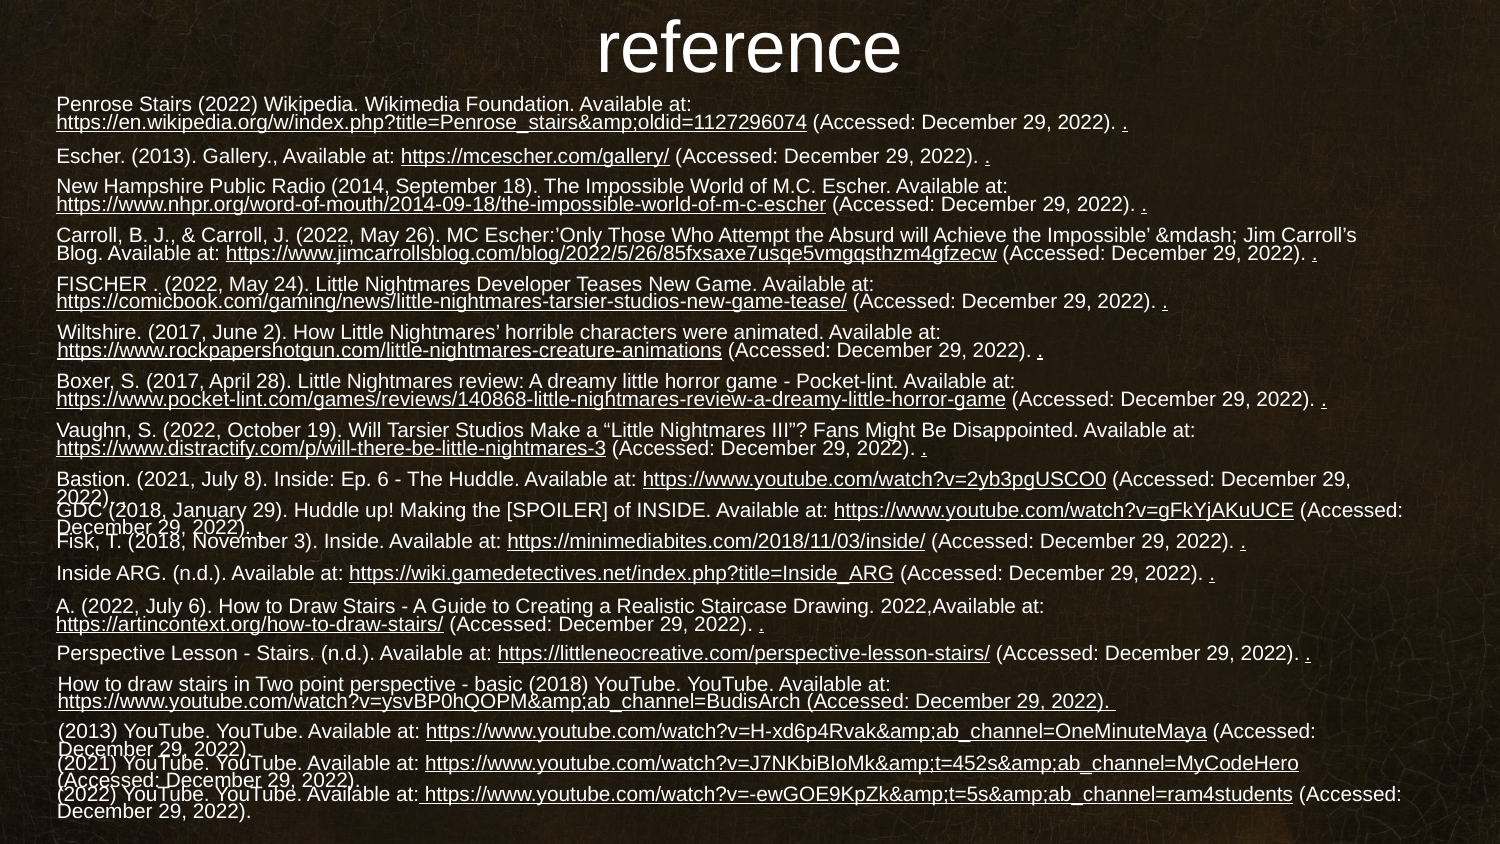

reference
Penrose Stairs (2022) Wikipedia. Wikimedia Foundation. Available at: https://en.wikipedia.org/w/index.php?title=Penrose_stairs&amp;oldid=1127296074 (Accessed: December 29, 2022). .
Escher. (2013). Gallery., Available at: https://mcescher.com/gallery/ (Accessed: December 29, 2022). .

New Hampshire Public Radio (2014, September 18). The Impossible World of M.C. Escher. Available at: https://www.nhpr.org/word-of-mouth/2014-09-18/the-impossible-world-of-m-c-escher (Accessed: December 29, 2022). .

Carroll, B. J., & Carroll, J. (2022, May 26). MC Escher:’Only Those Who Attempt the Absurd will Achieve the Impossible’ &mdash; Jim Carroll’s Blog. Available at: https://www.jimcarrollsblog.com/blog/2022/5/26/85fxsaxe7usqe5vmgqsthzm4gfzecw (Accessed: December 29, 2022). .

FISCHER . (2022, May 24). Little Nightmares Developer Teases New Game. Available at: https://comicbook.com/gaming/news/little-nightmares-tarsier-studios-new-game-tease/ (Accessed: December 29, 2022). .

Wiltshire. (2017, June 2). How Little Nightmares’ horrible characters were animated. Available at: https://www.rockpapershotgun.com/little-nightmares-creature-animations (Accessed: December 29, 2022). .

Boxer, S. (2017, April 28). Little Nightmares review: A dreamy little horror game - Pocket-lint. Available at: https://www.pocket-lint.com/games/reviews/140868-little-nightmares-review-a-dreamy-little-horror-game (Accessed: December 29, 2022). .

Vaughn, S. (2022, October 19). Will Tarsier Studios Make a “Little Nightmares III”? Fans Might Be Disappointed. Available at: https://www.distractify.com/p/will-there-be-little-nightmares-3 (Accessed: December 29, 2022). .

Bastion. (2021, July 8). Inside: Ep. 6 - The Huddle. Available at: https://www.youtube.com/watch?v=2yb3pgUSCO0 (Accessed: December 29, 2022). .

GDC (2018, January 29). Huddle up! Making the [SPOILER] of INSIDE. Available at: https://www.youtube.com/watch?v=gFkYjAKuUCE (Accessed: December 29, 2022). .

Fisk, T. (2018, November 3). Inside. Available at: https://minimediabites.com/2018/11/03/inside/ (Accessed: December 29, 2022). .

Inside ARG. (n.d.). Available at: https://wiki.gamedetectives.net/index.php?title=Inside_ARG (Accessed: December 29, 2022). .

A. (2022, July 6). How to Draw Stairs - A Guide to Creating a Realistic Staircase Drawing. 2022,Available at: https://artincontext.org/how-to-draw-stairs/ (Accessed: December 29, 2022). .

Perspective Lesson - Stairs. (n.d.). Available at: https://littleneocreative.com/perspective-lesson-stairs/ (Accessed: December 29, 2022). .

How to draw stairs in Two point perspective - basic (2018) YouTube. YouTube. Available at: https://www.youtube.com/watch?v=ysvBP0hQOPM&amp;ab_channel=BudisArch (Accessed: December 29, 2022).
(2013) YouTube. YouTube. Available at: https://www.youtube.com/watch?v=H-xd6p4Rvak&amp;ab_channel=OneMinuteMaya (Accessed: December 29, 2022).
(2021) YouTube. YouTube. Available at: https://www.youtube.com/watch?v=J7NKbiBIoMk&amp;t=452s&amp;ab_channel=MyCodeHero (Accessed: December 29, 2022).

(2022) YouTube. YouTube. Available at: https://www.youtube.com/watch?v=-ewGOE9KpZk&amp;t=5s&amp;ab_channel=ram4students (Accessed: December 29, 2022).